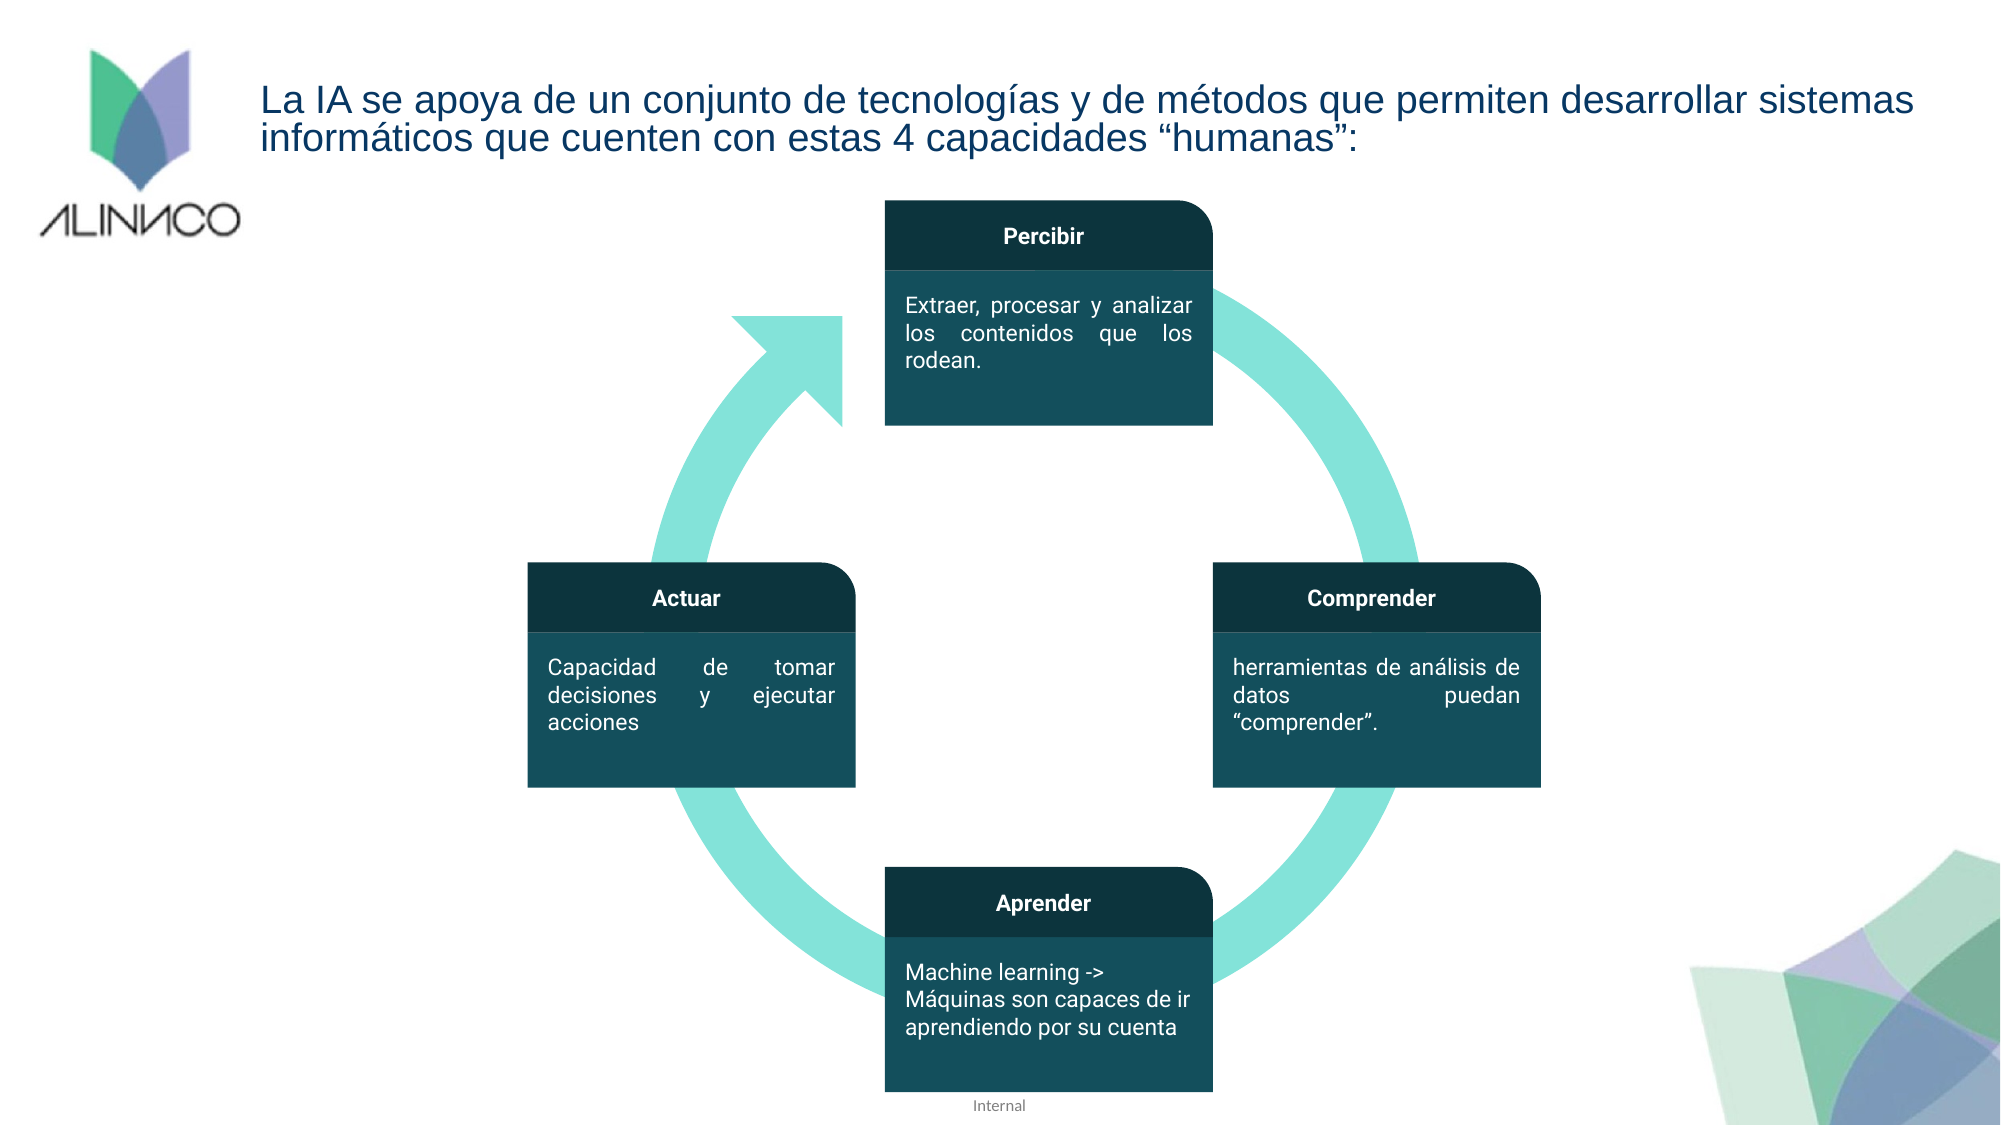

La IA se apoya de un conjunto de tecnologías y de métodos que permiten desarrollar sistemas informáticos que cuenten con estas 4 capacidades “humanas”:

Percibir
Extraer, procesar y analizar los contenidos que los rodean.

Actuar
Capacidad de tomar decisiones y ejecutar acciones
Comprender
herramientas de análisis de datos puedan “comprender”.
Aprender
Machine learning -> Máquinas son capaces de ir aprendiendo por su cuenta